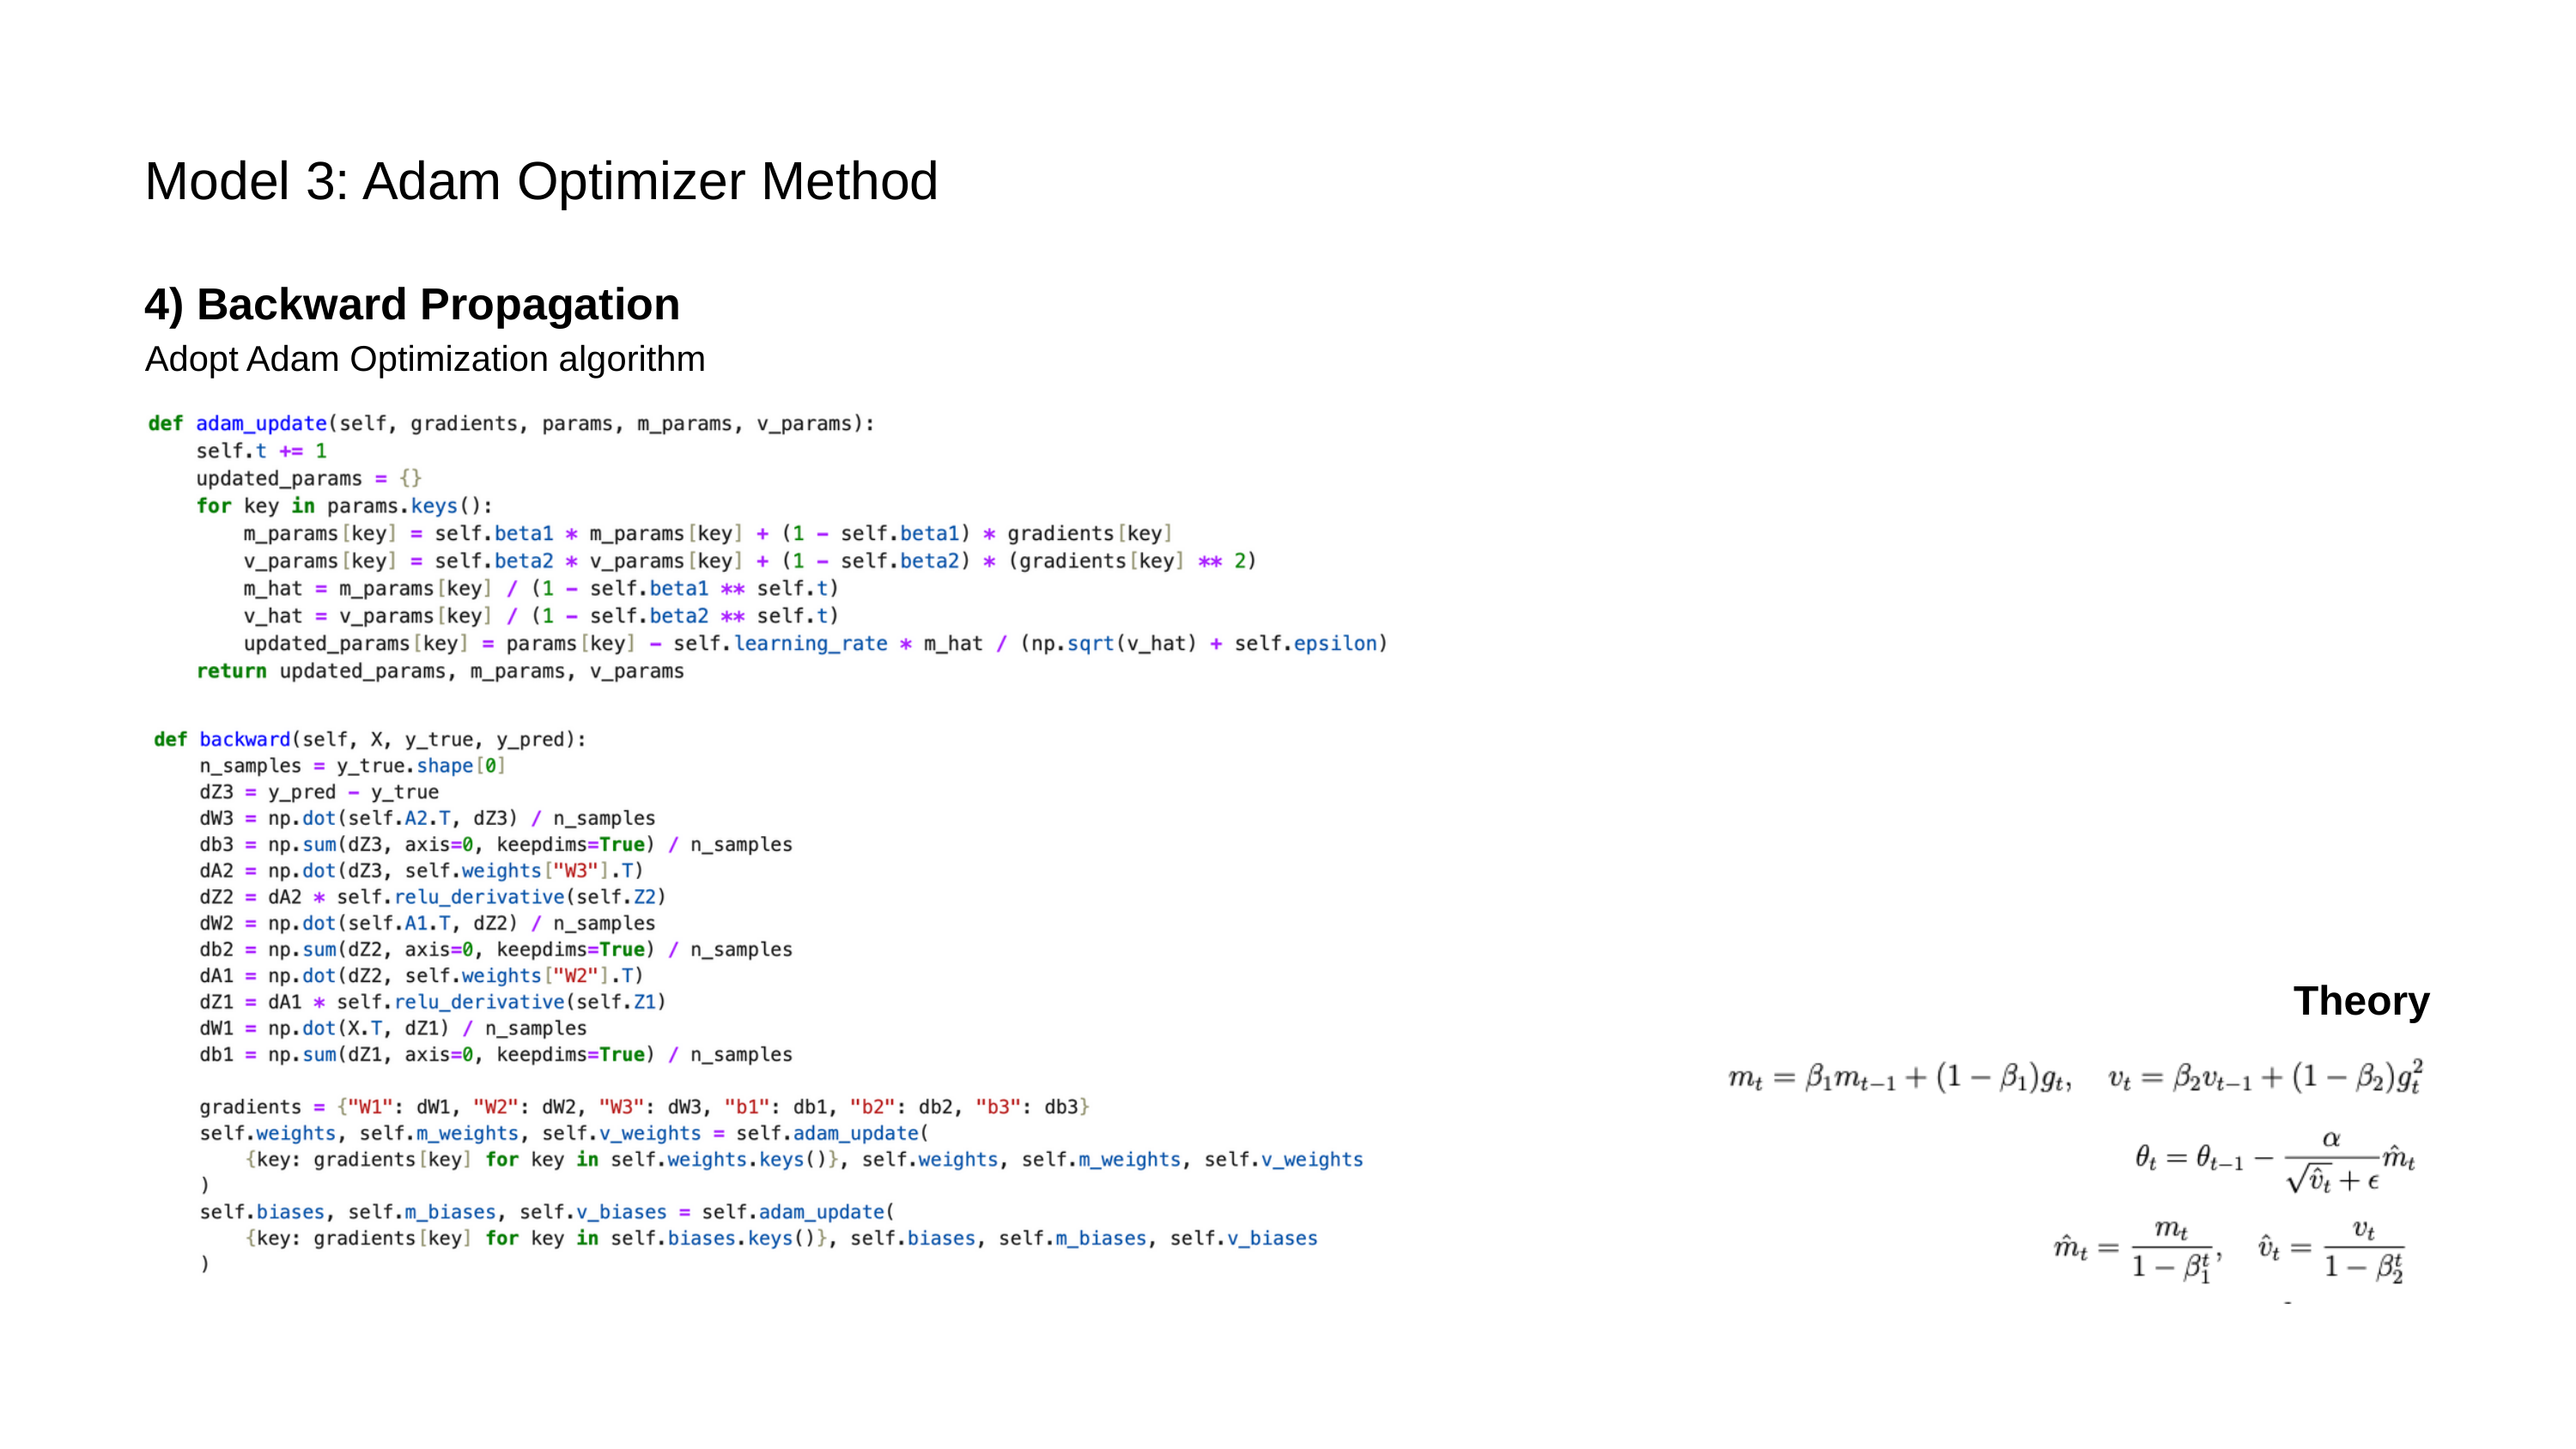

Model 3: Adam Optimizer Method
4) Backward Propagation
Adopt Adam Optimization algorithm

Theory